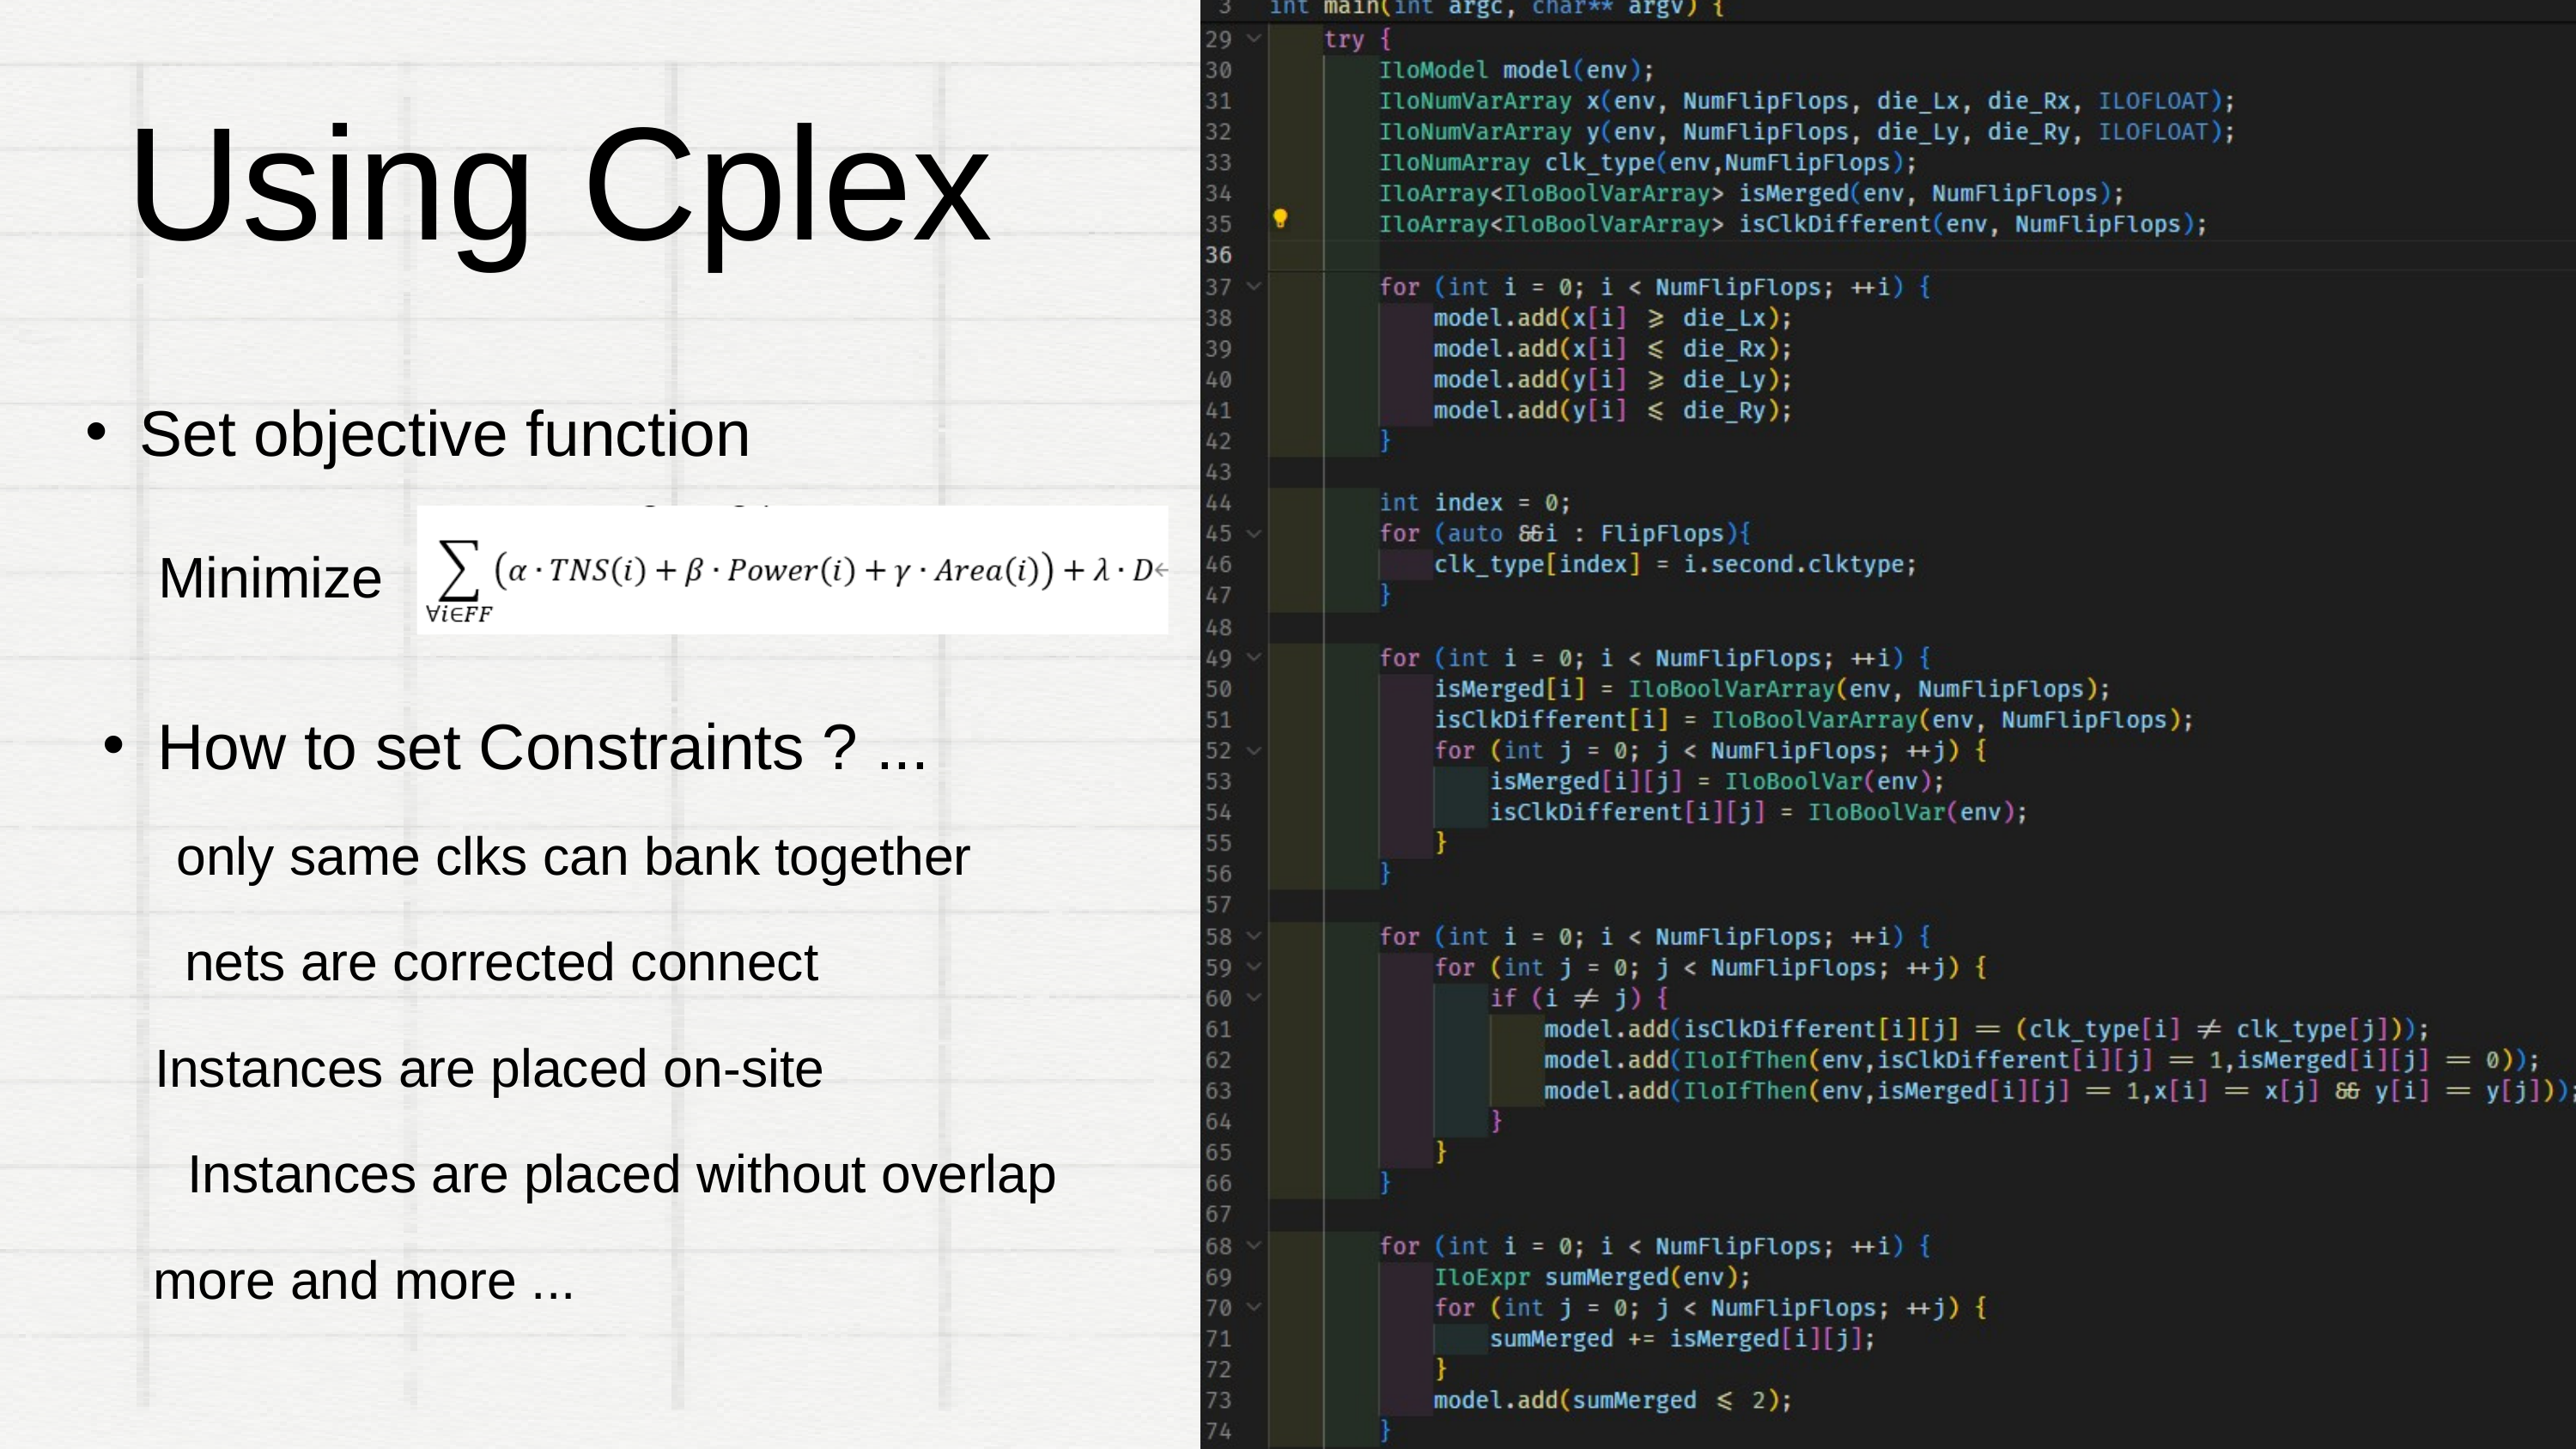

Using Cplex
Set objective function

Minimize
How to set Constraints ? ...
only same clks can bank together
nets are corrected connect
Instances are placed on-site
Instances are placed without overlap
more and more ...